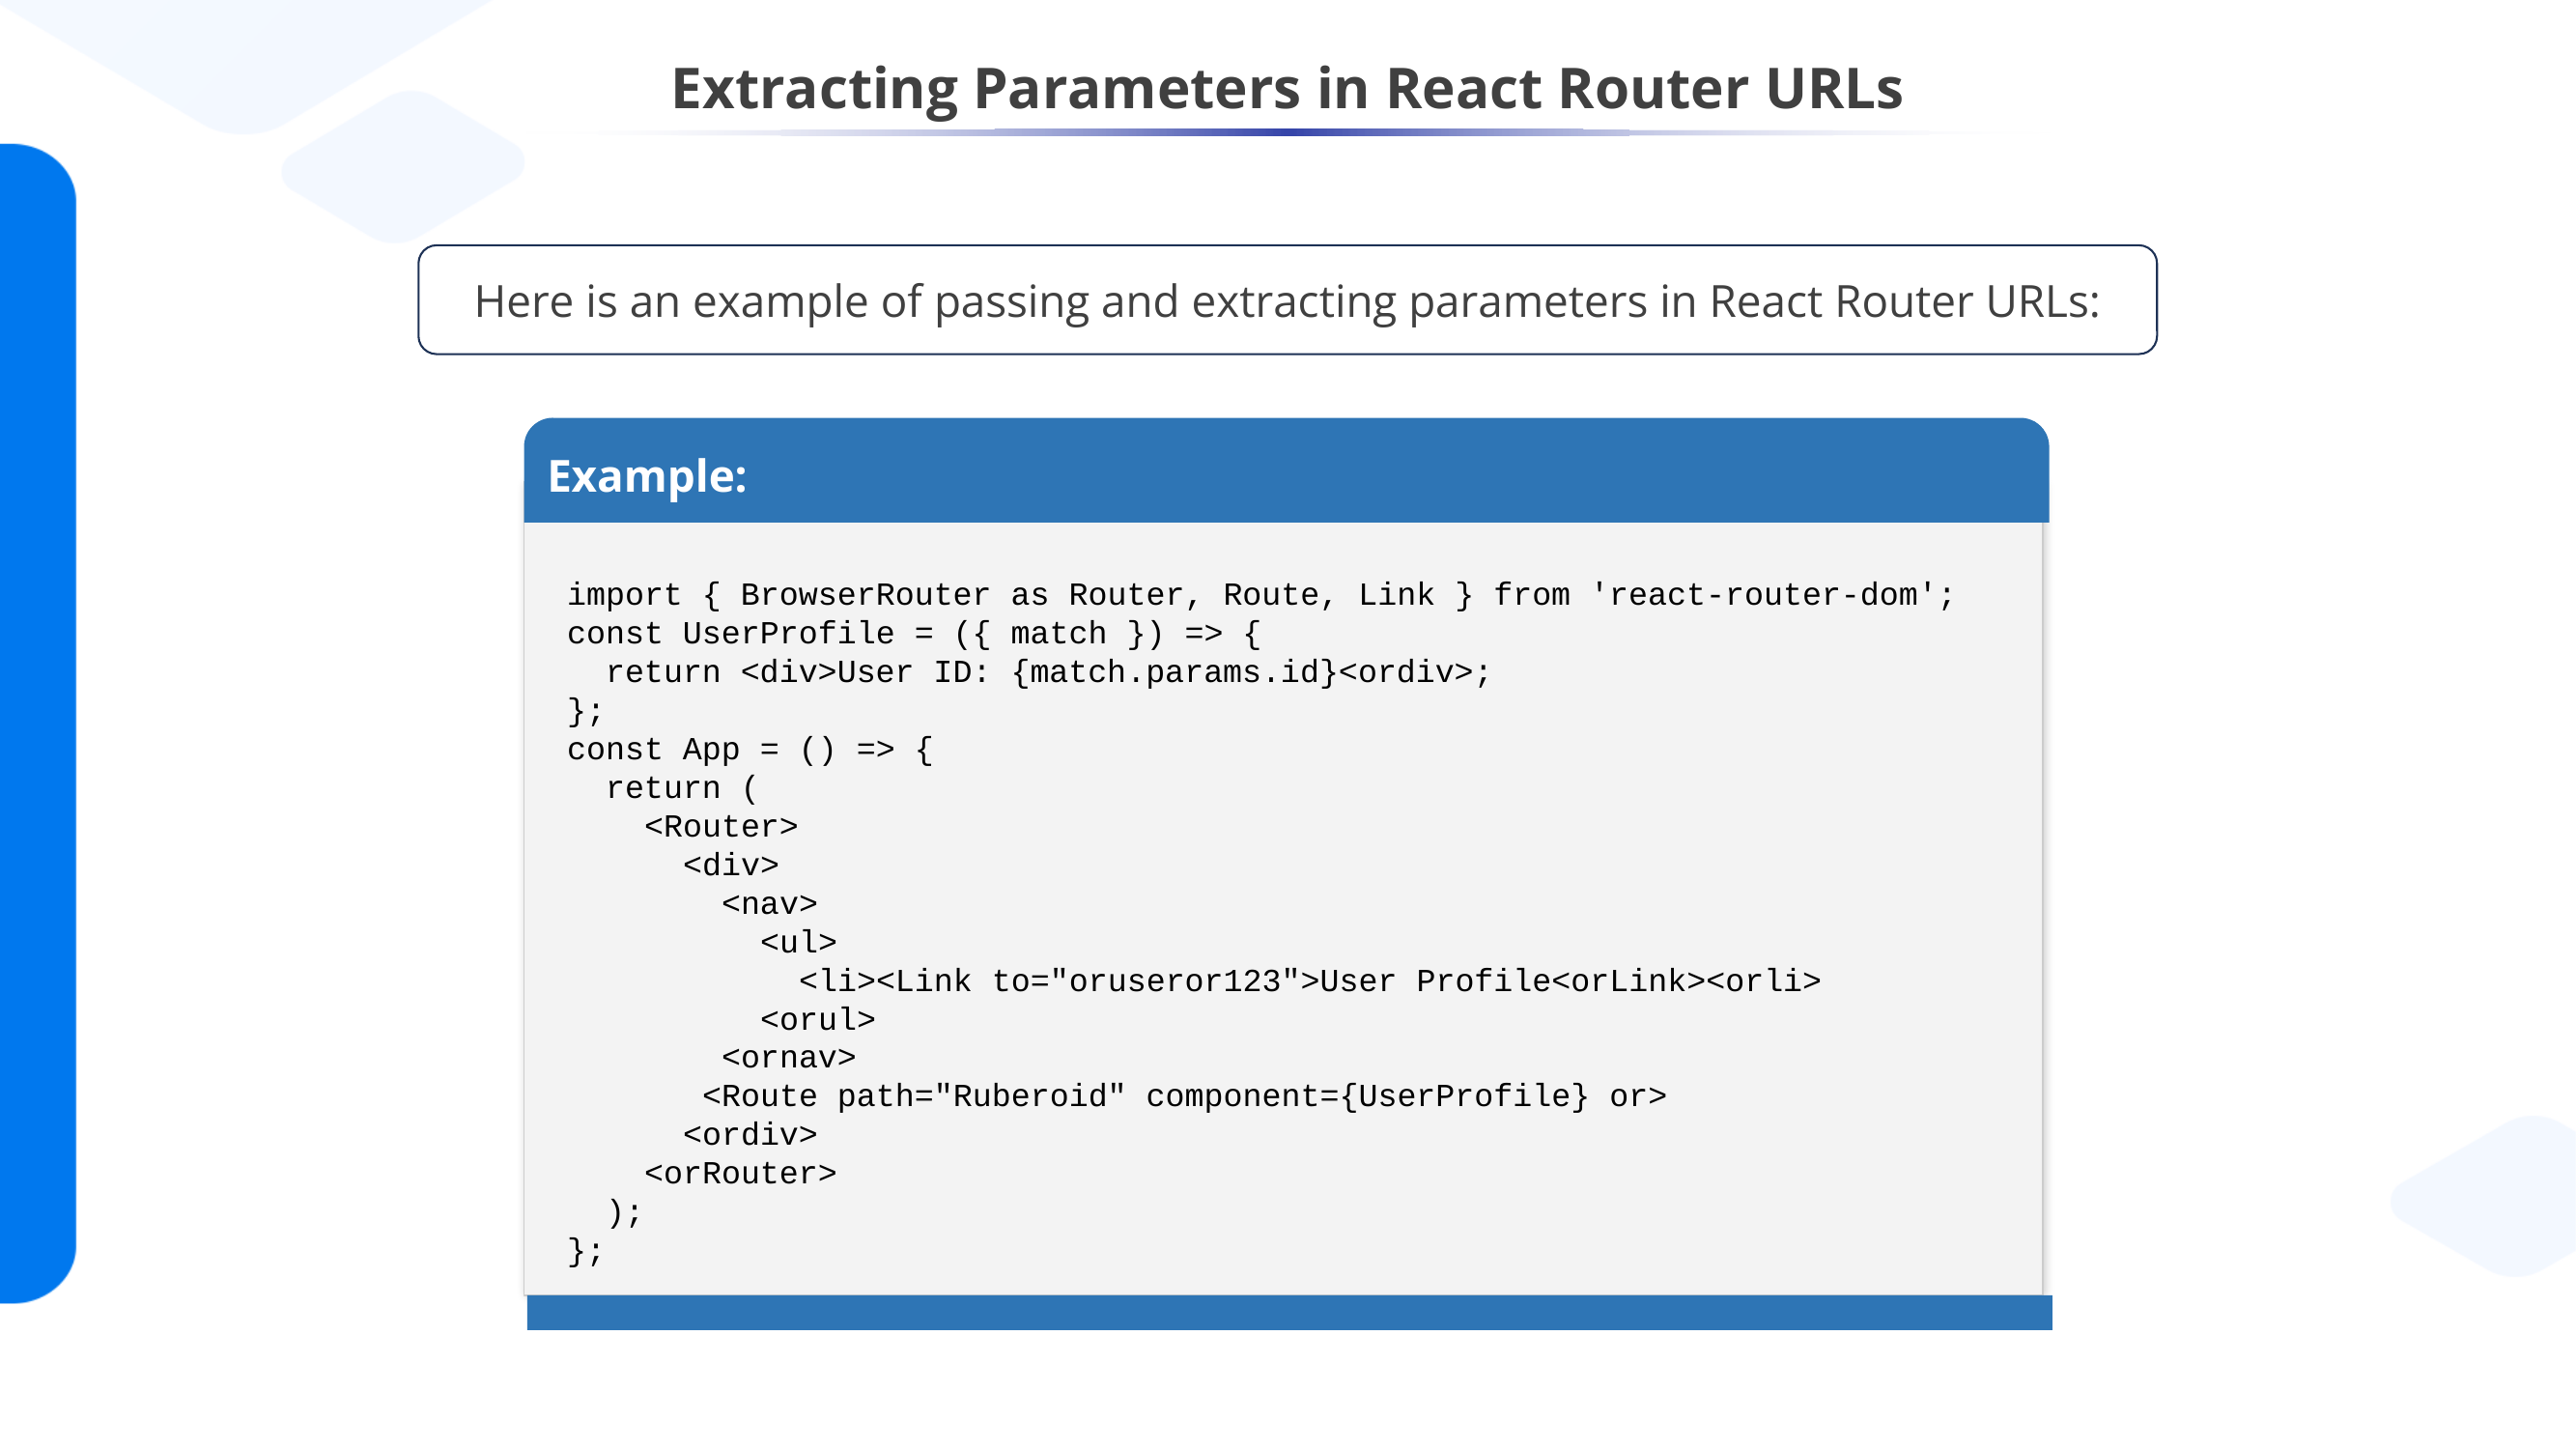

# Extracting Parameters in React Router URLs

Here is an example of passing and extracting parameters in React Router URLs:
Example:

import { BrowserRouter as Router, Route, Link } from 'react-router-dom';
const UserProfile = ({ match }) => {
  return <div>User ID: {match.params.id}<ordiv>;
};
const App = () => {
  return (
    <Router>
      <div>
        <nav>
          <ul>
            <li><Link to="oruseror123">User Profile<orLink><orli>
          <orul>
        <ornav>
       <Route path="Ruberoid" component={UserProfile} or>
      <ordiv>
    <orRouter>
  );
};